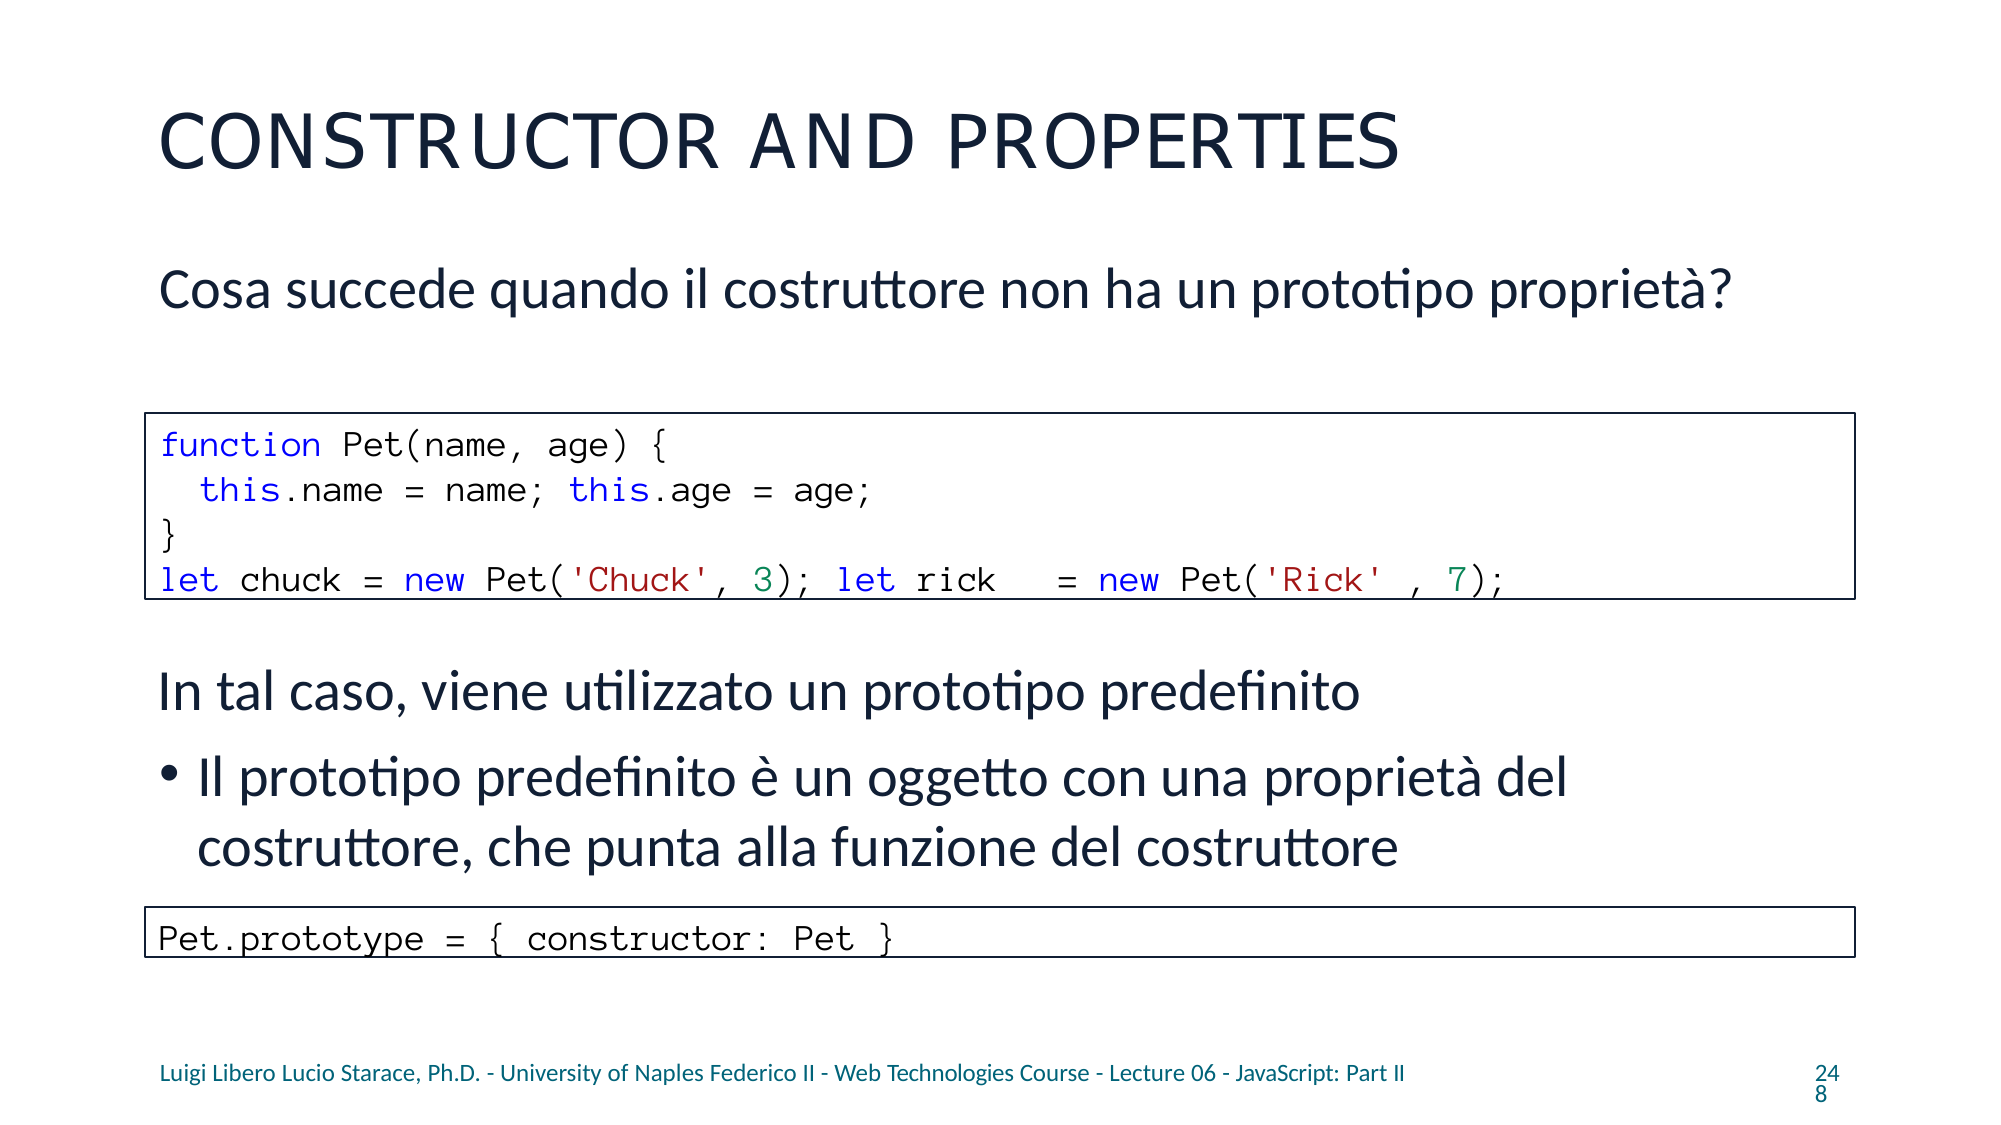

# CONSTRUCTOR AND PROPERTIES
Cosa succede quando il costruttore non ha un prototipo proprietà?
function Pet(name, age) {
this.name = name; this.age = age;
}
let chuck = new Pet('Chuck', 3); let rick	= new Pet('Rick' , 7);
In tal caso, viene utilizzato un prototipo predefinito
Il prototipo predefinito è un oggetto con una proprietà del costruttore, che punta alla funzione del costruttore
Pet.prototype = { constructor: Pet }
Luigi Libero Lucio Starace, Ph.D. - University of Naples Federico II - Web Technologies Course - Lecture 06 - JavaScript: Part II
248